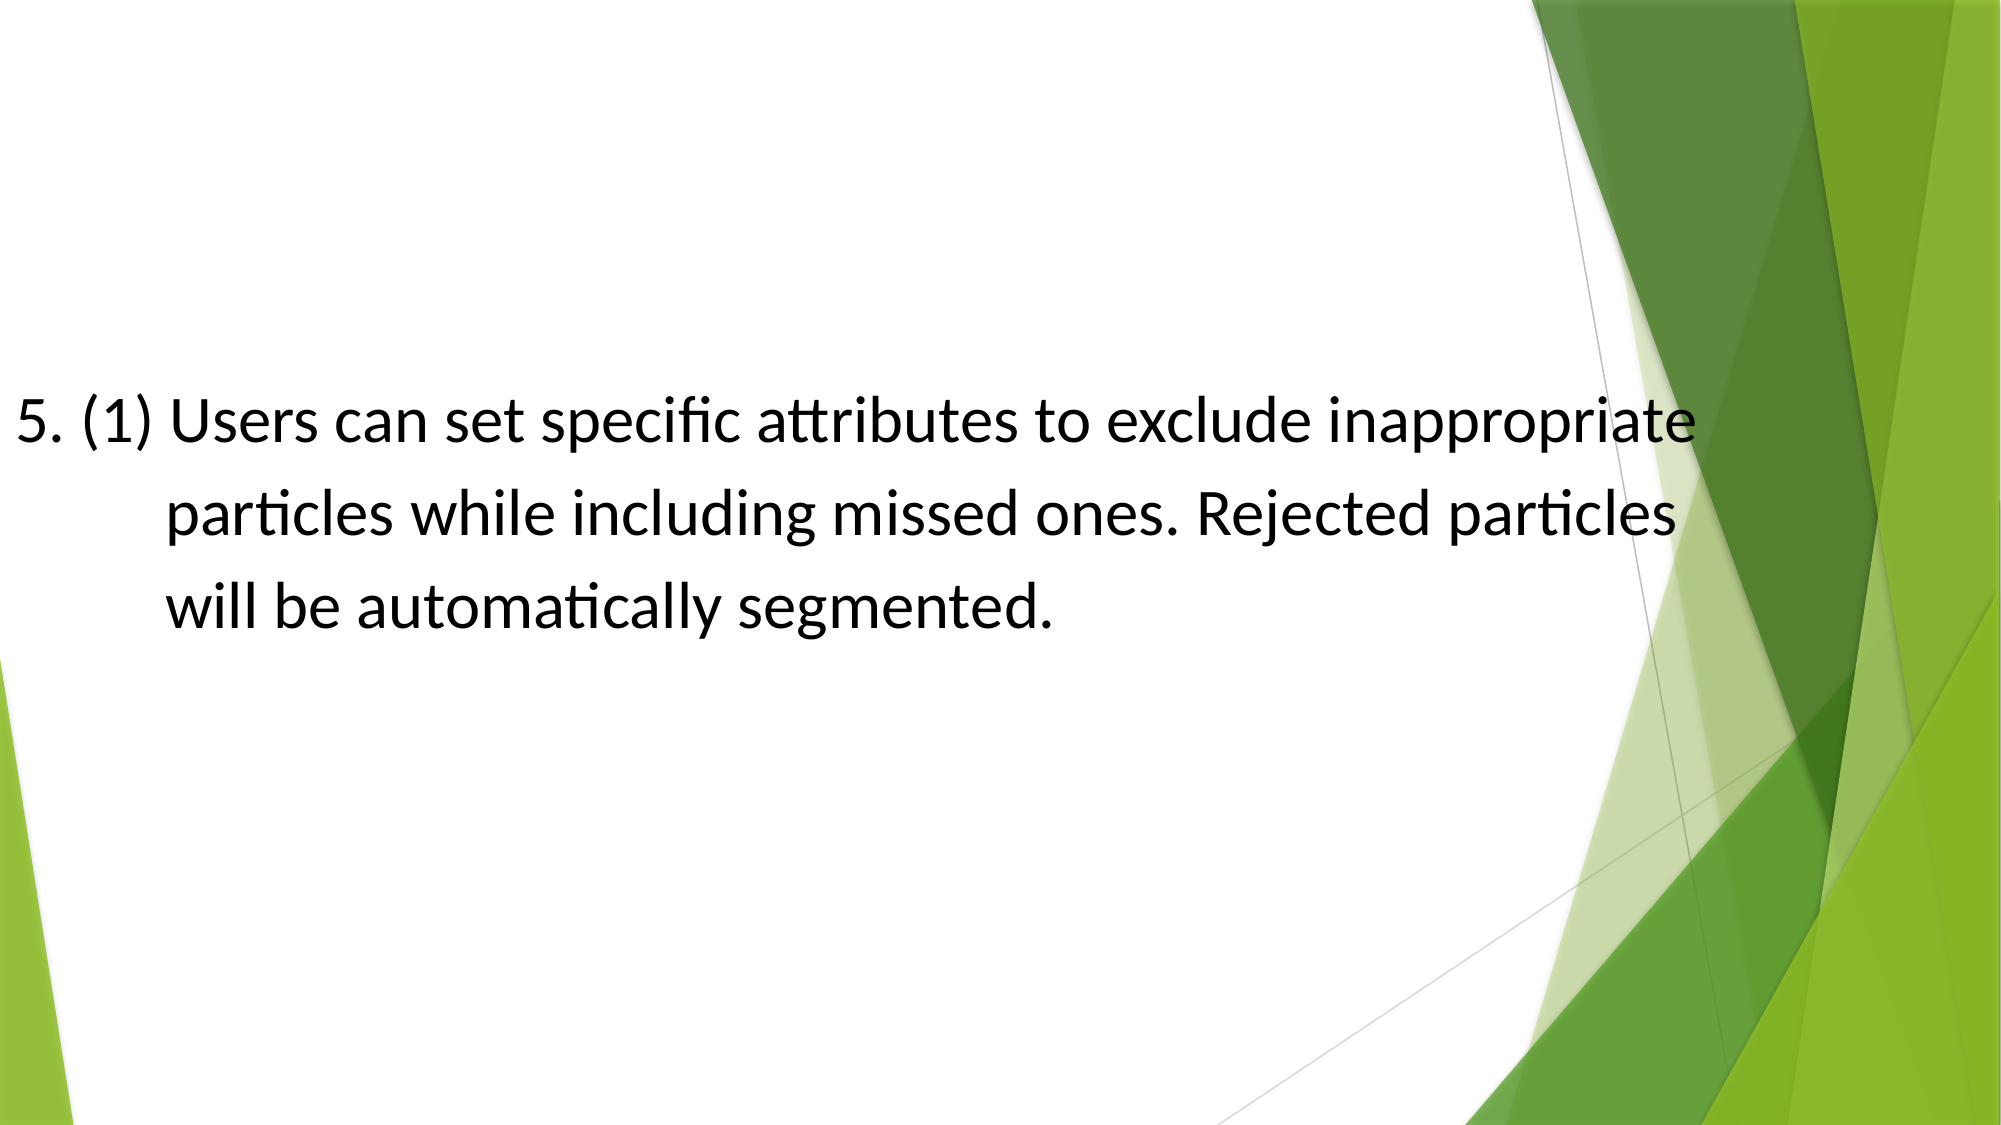

5. (1) Users can set specific attributes to exclude inappropriate
          particles while including missed ones. Rejected particles
          will be automatically segmented.